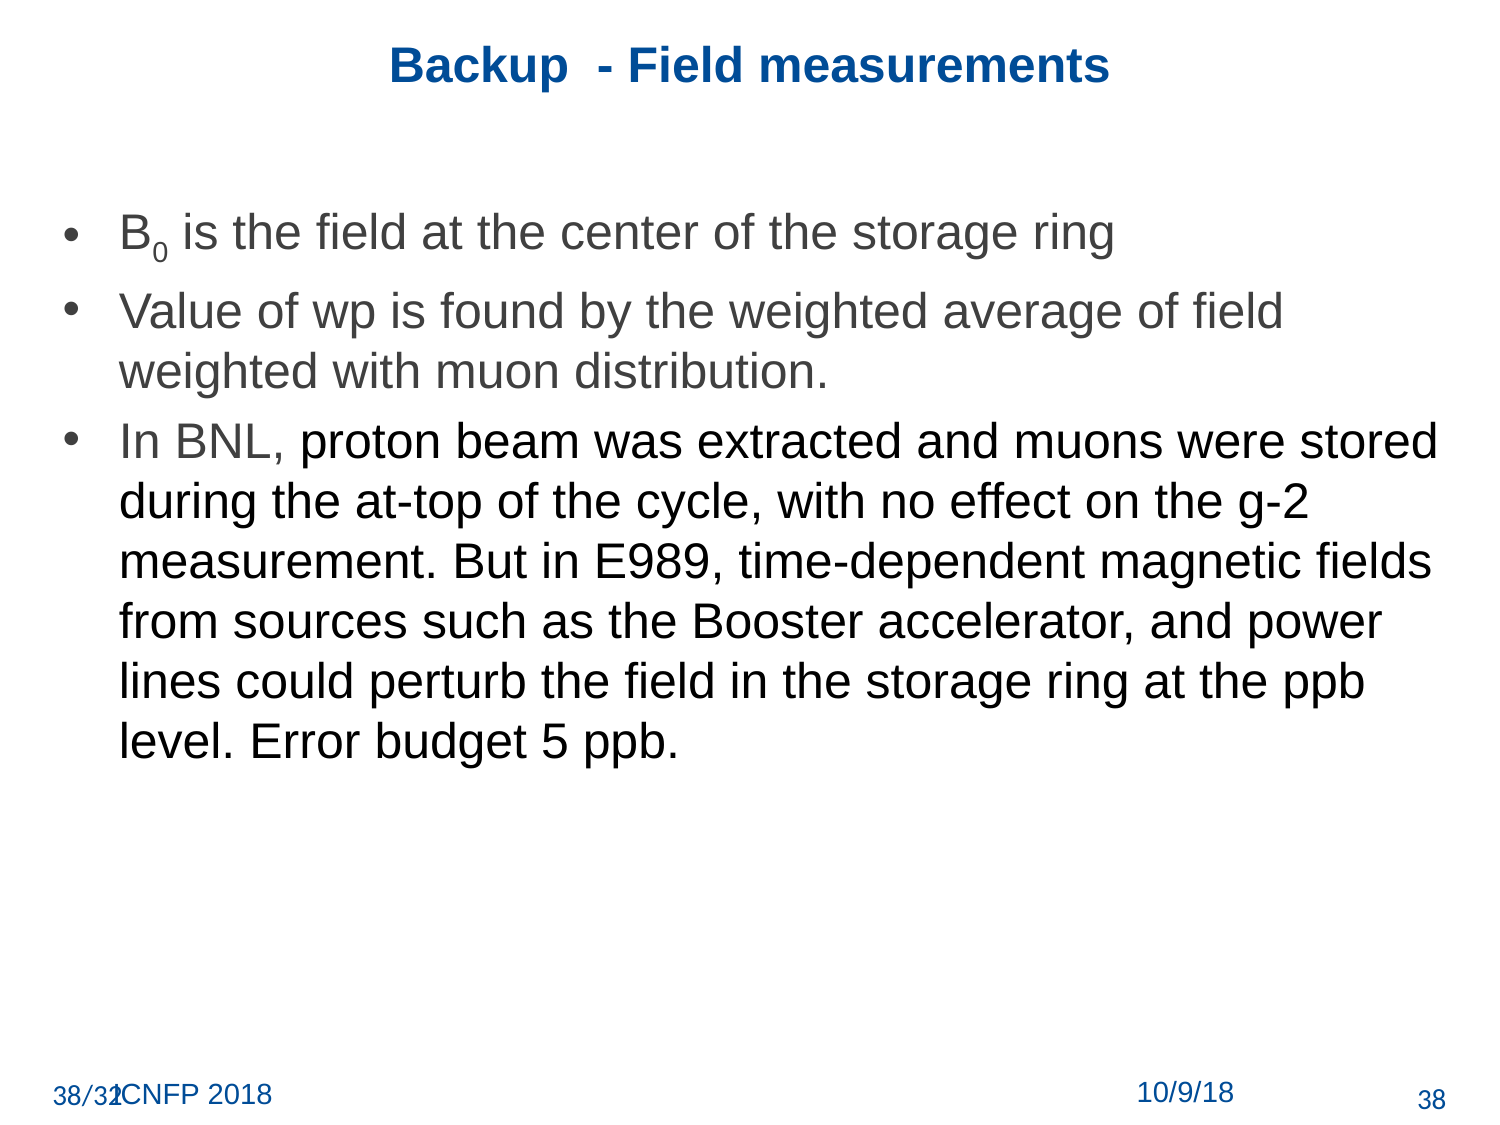

Backup  - Field measurements
B0 is the field at the center of the storage ring
Value of wp is found by the weighted average of field weighted with muon distribution.
In BNL, proton beam was extracted and muons were stored during the at-top of the cycle, with no effect on the g-2 measurement. But in E989, time-dependent magnetic fields from sources such as the Booster accelerator, and power lines could perturb the field in the storage ring at the ppb level. Error budget 5 ppb.
38/32
10/9/18
38
ICNFP 2018